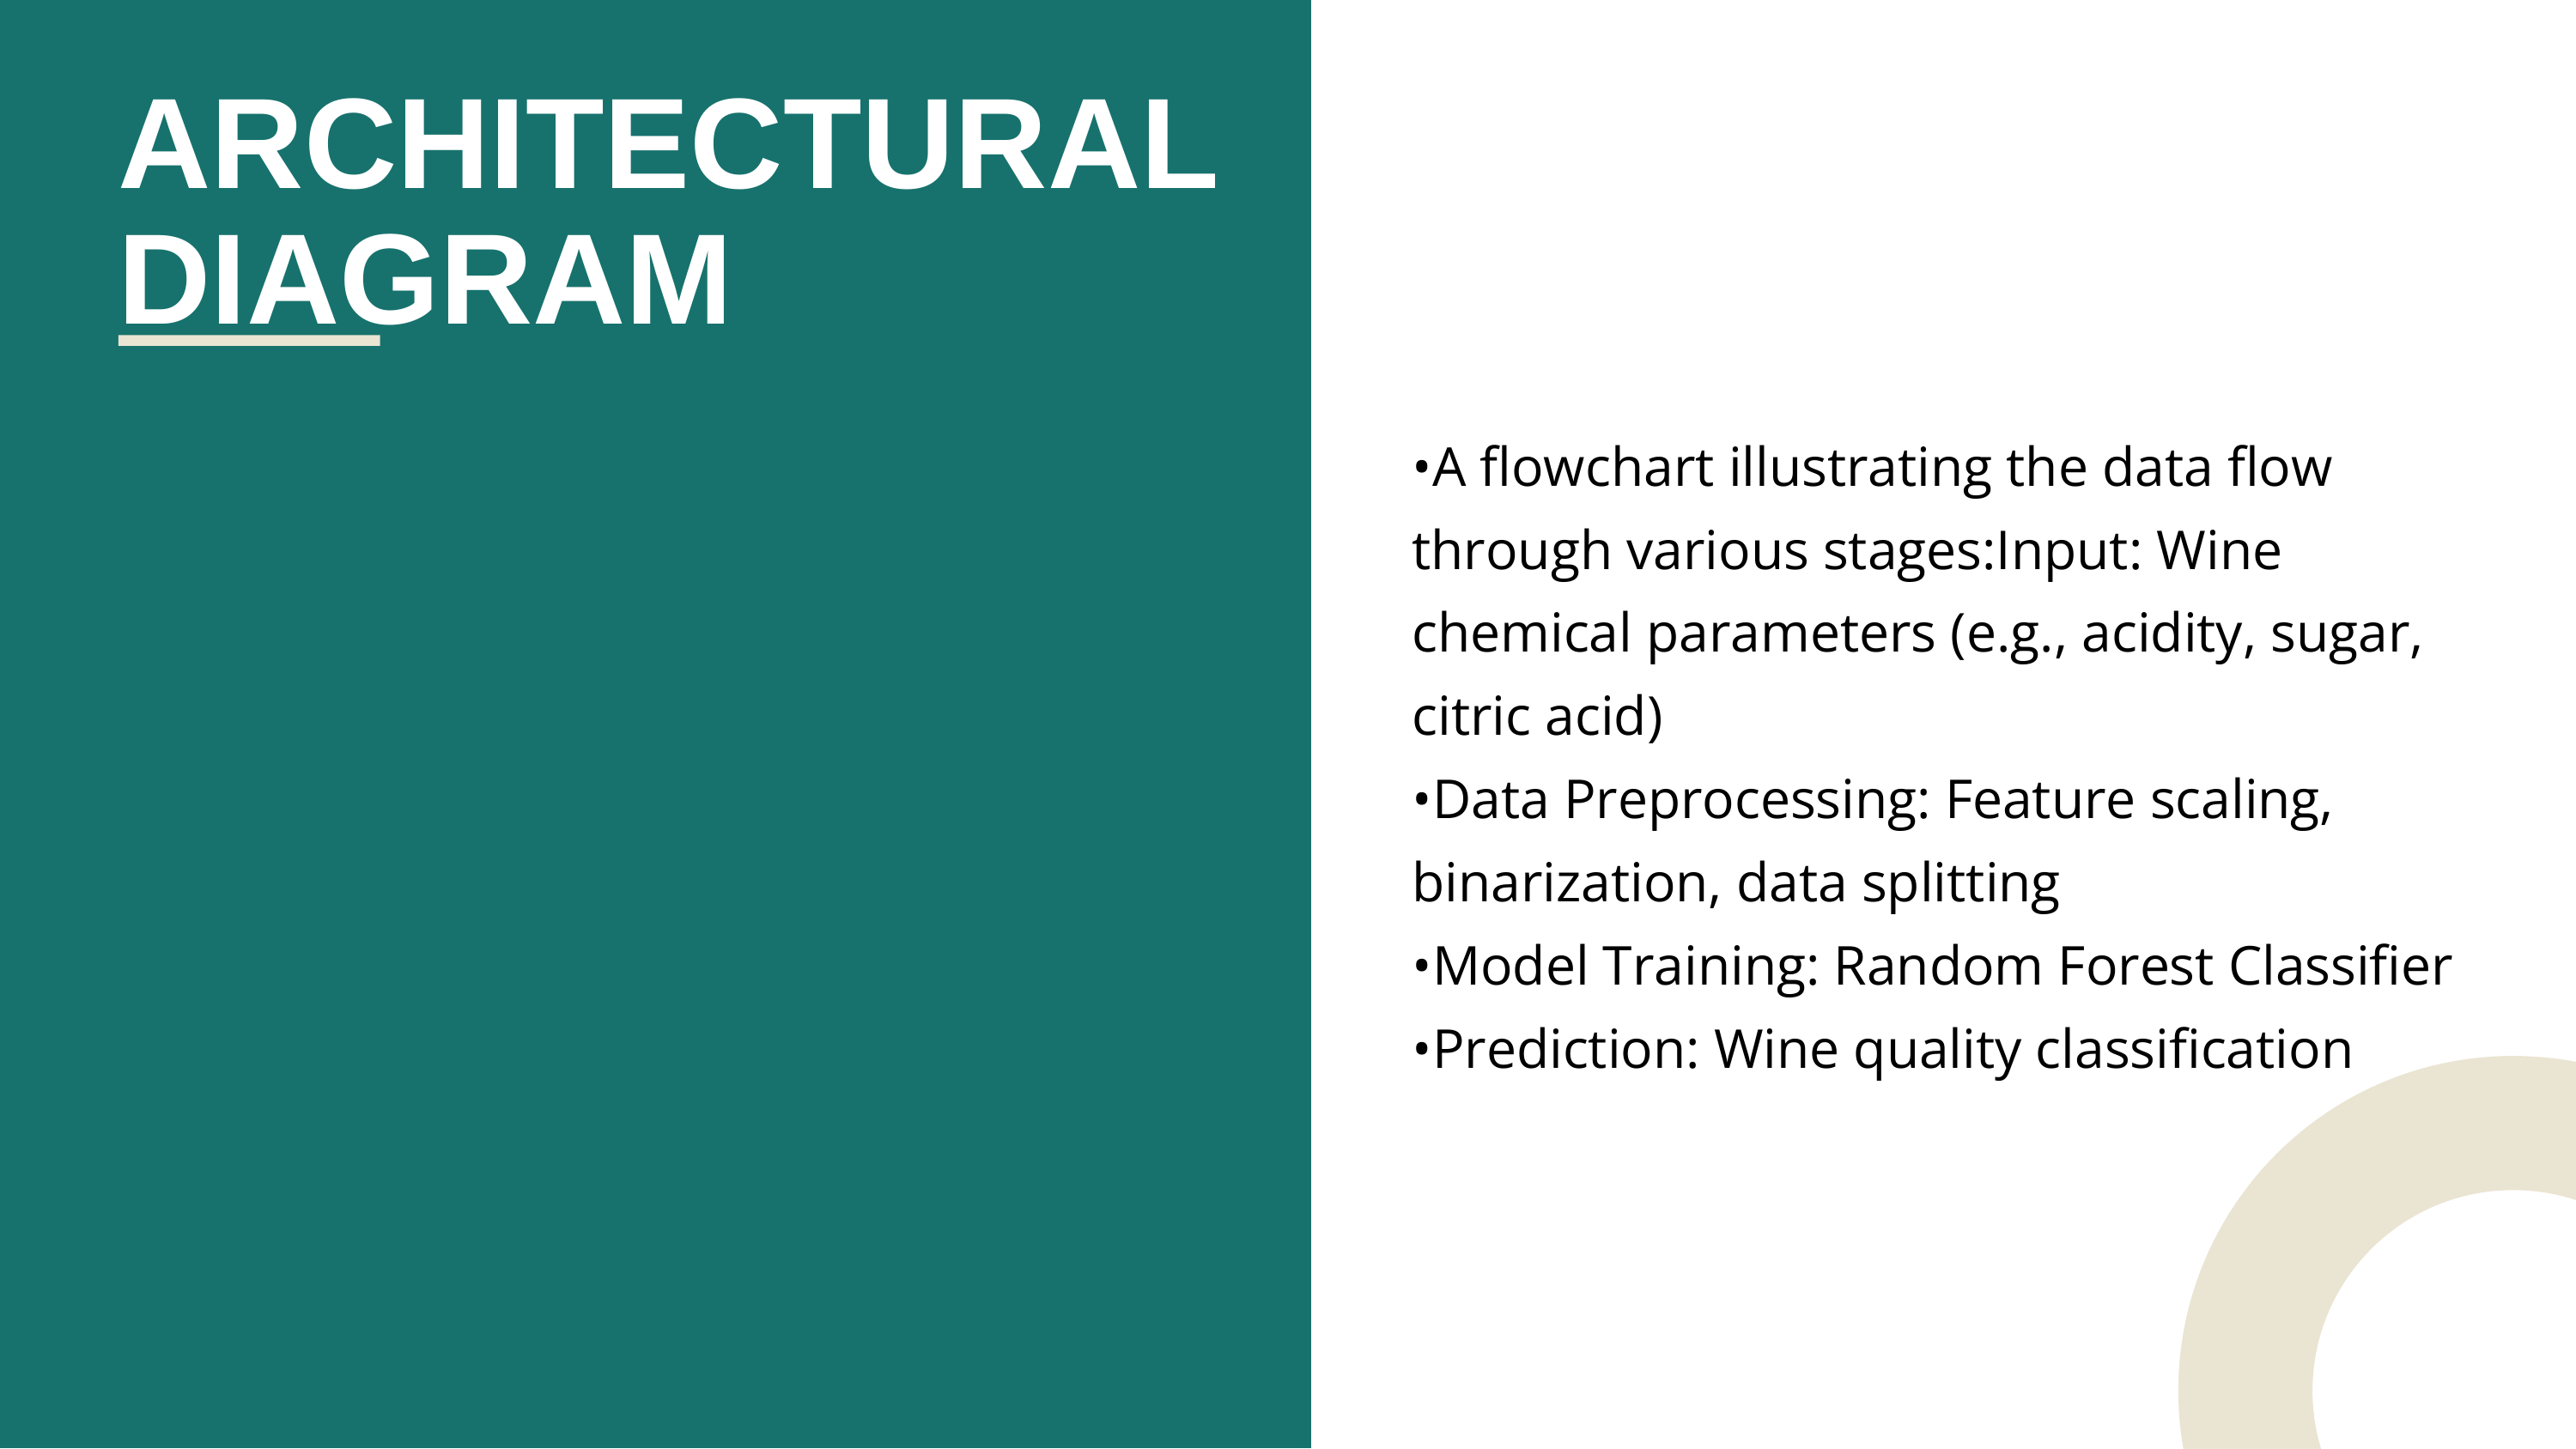

ARCHITECTURAL DIAGRAM

•A flowchart illustrating the data flow through various stages:Input: Wine chemical parameters (e.g., acidity, sugar, citric acid)
•Data Preprocessing: Feature scaling, binarization, data splitting
•Model Training: Random Forest Classifier
•Prediction: Wine quality classification